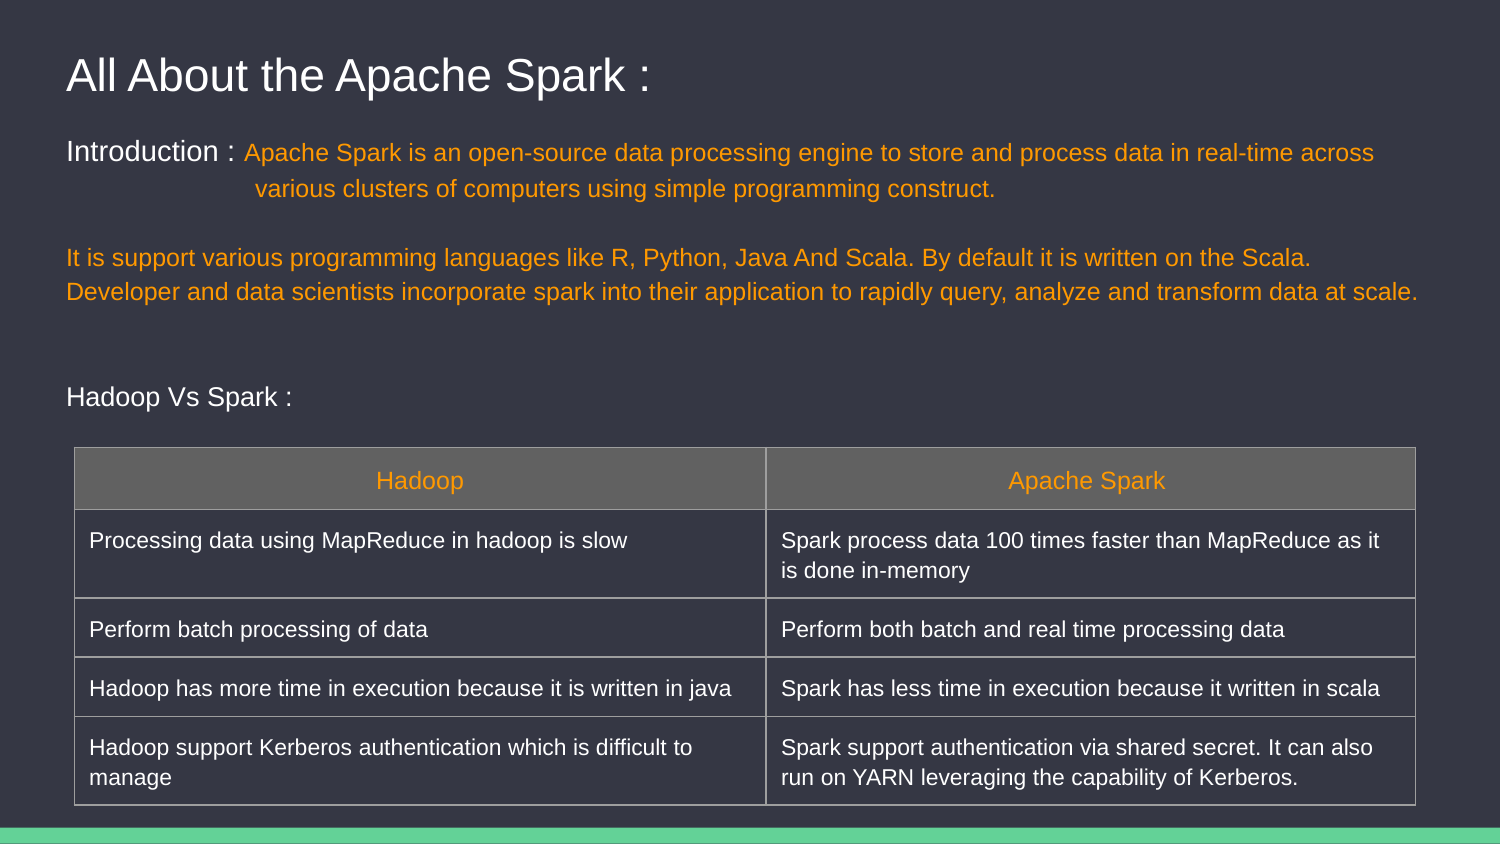

# All About the Apache Spark :
Introduction : Apache Spark is an open-source data processing engine to store and process data in real-time across
                           various clusters of computers using simple programming construct.

It is support various programming languages like R, Python, Java And Scala. By default it is written on the Scala.
Developer and data scientists incorporate spark into their application to rapidly query, analyze and transform data at scale.

Hadoop Vs Spark :

| Hadoop | Apache Spark |
| --- | --- |
| Processing data using MapReduce in hadoop is slow | Spark process data 100 times faster than MapReduce as it is done in-memory |
| Perform batch processing of data | Perform both batch and real time processing data |
| Hadoop has more time in execution because it is written in java | Spark has less time in execution because it written in scala |
| Hadoop support Kerberos authentication which is difficult to manage | Spark support authentication via shared secret. It can also run on YARN leveraging the capability of Kerberos. |